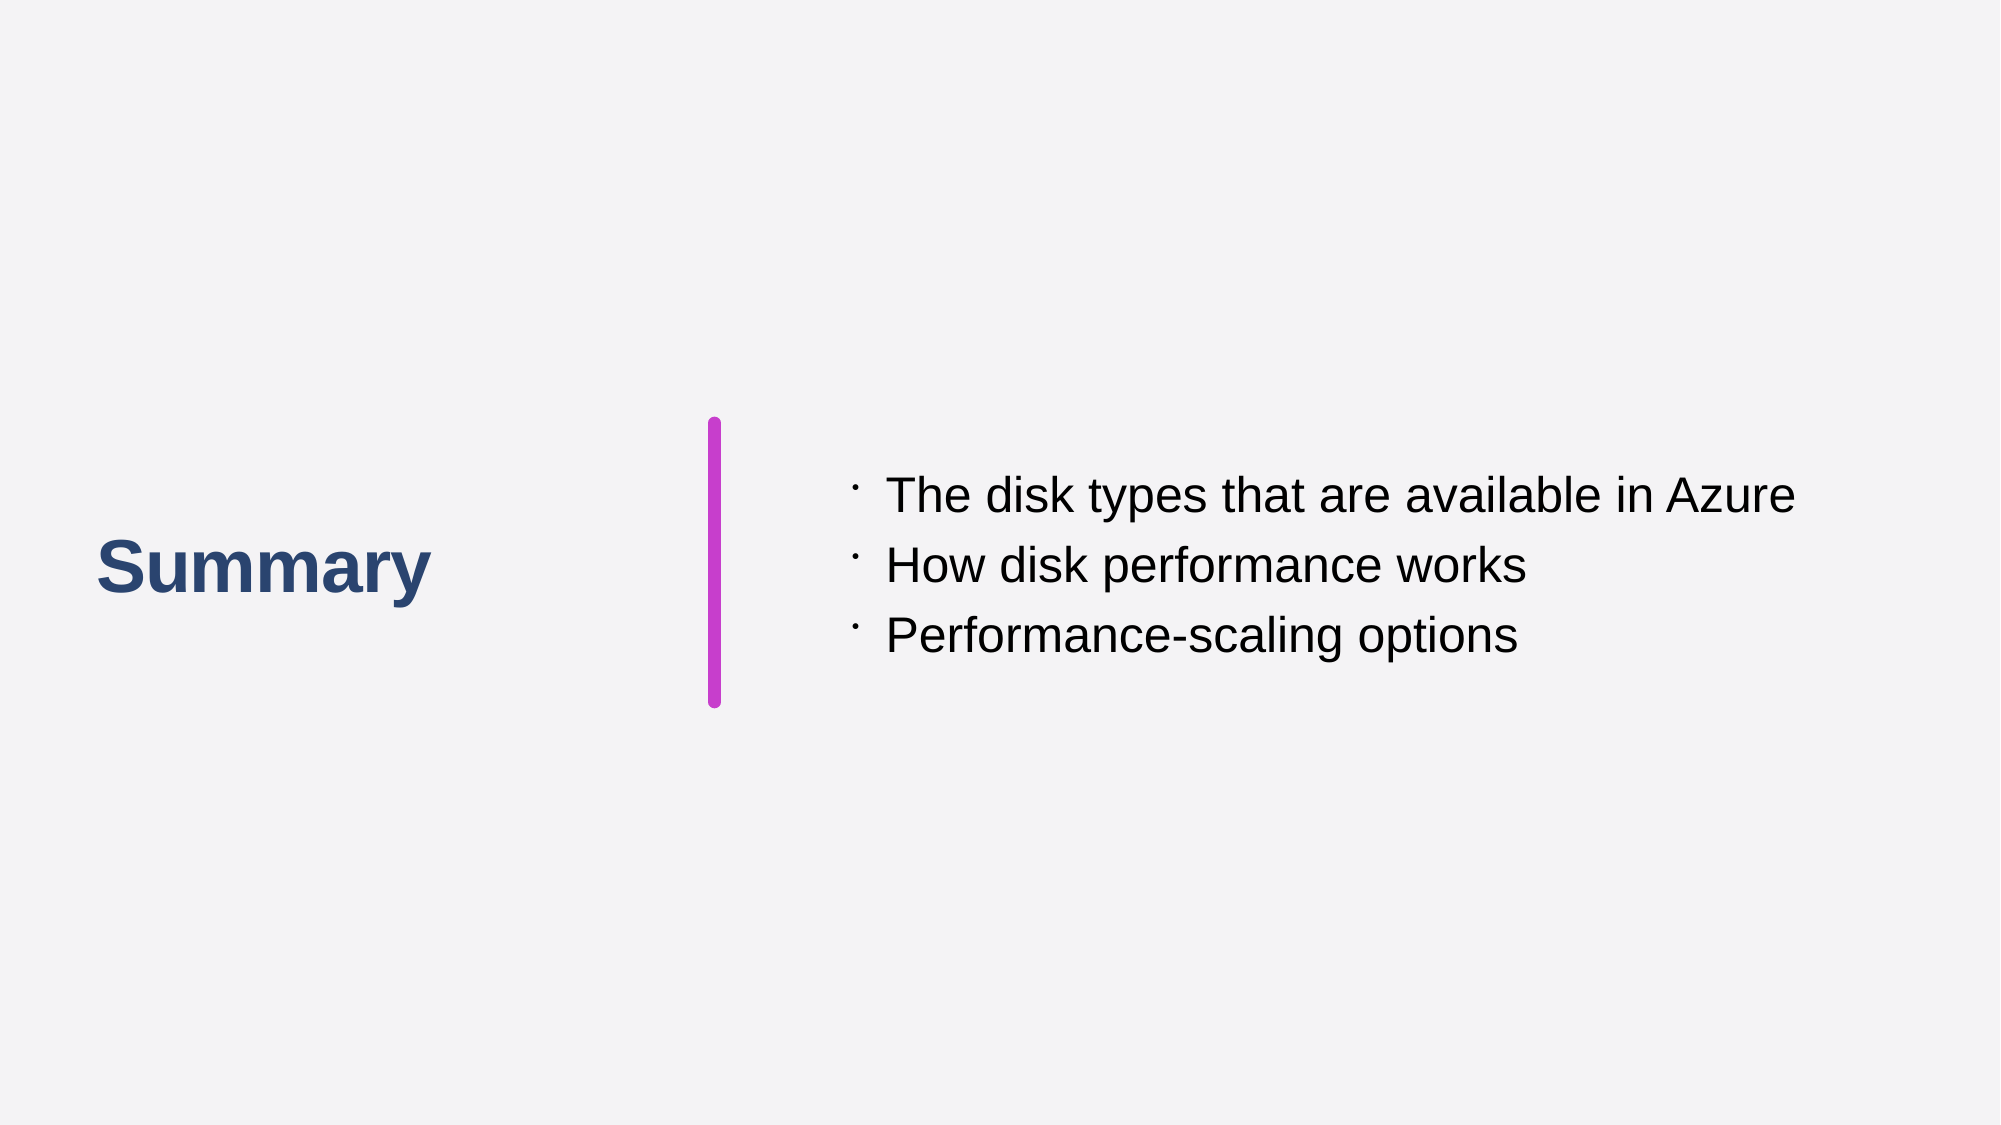

The disk types that are available in Azure
How disk performance works
Performance-scaling options
# Summary